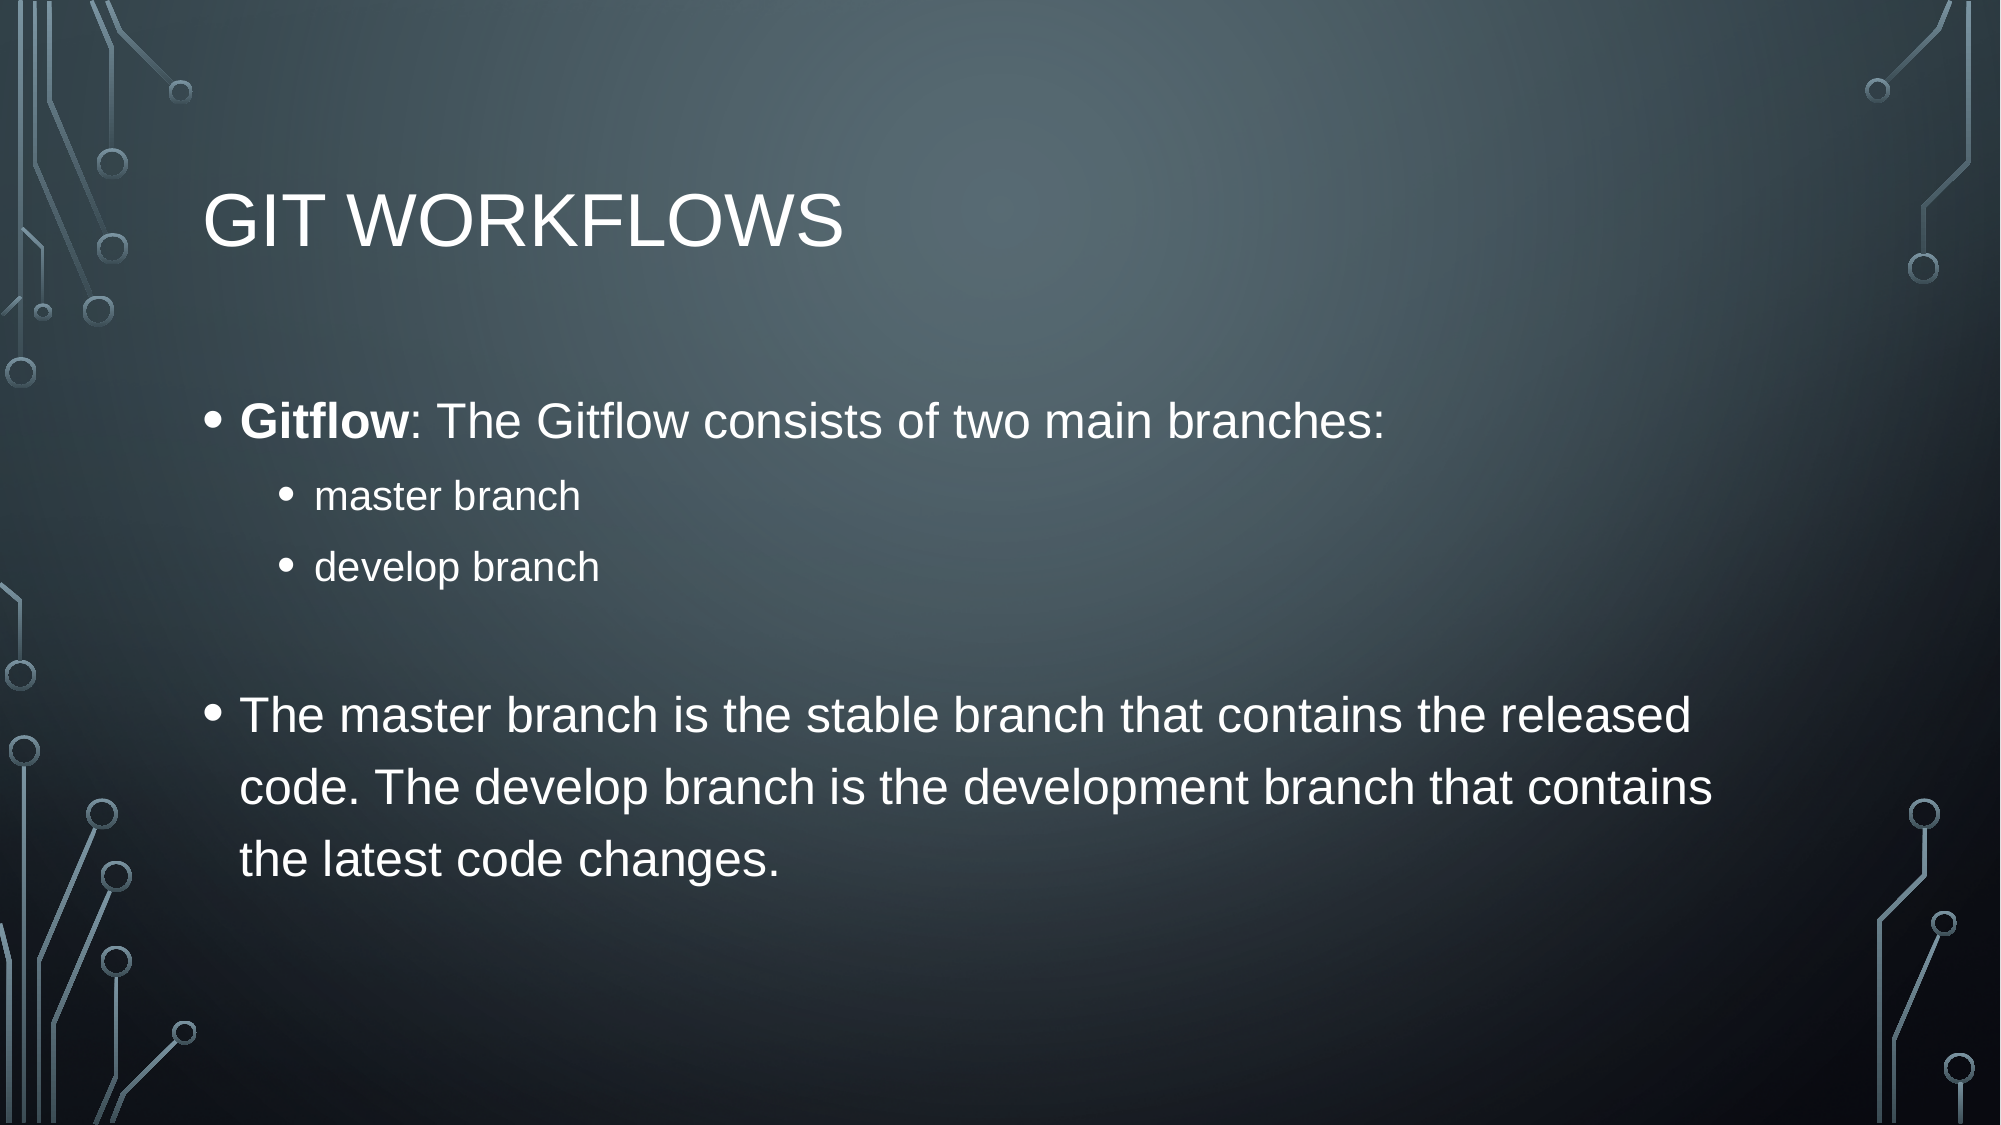

# Git Workflows
Gitflow: The Gitflow consists of two main branches:
master branch
develop branch
The master branch is the stable branch that contains the released code. The develop branch is the development branch that contains the latest code changes.